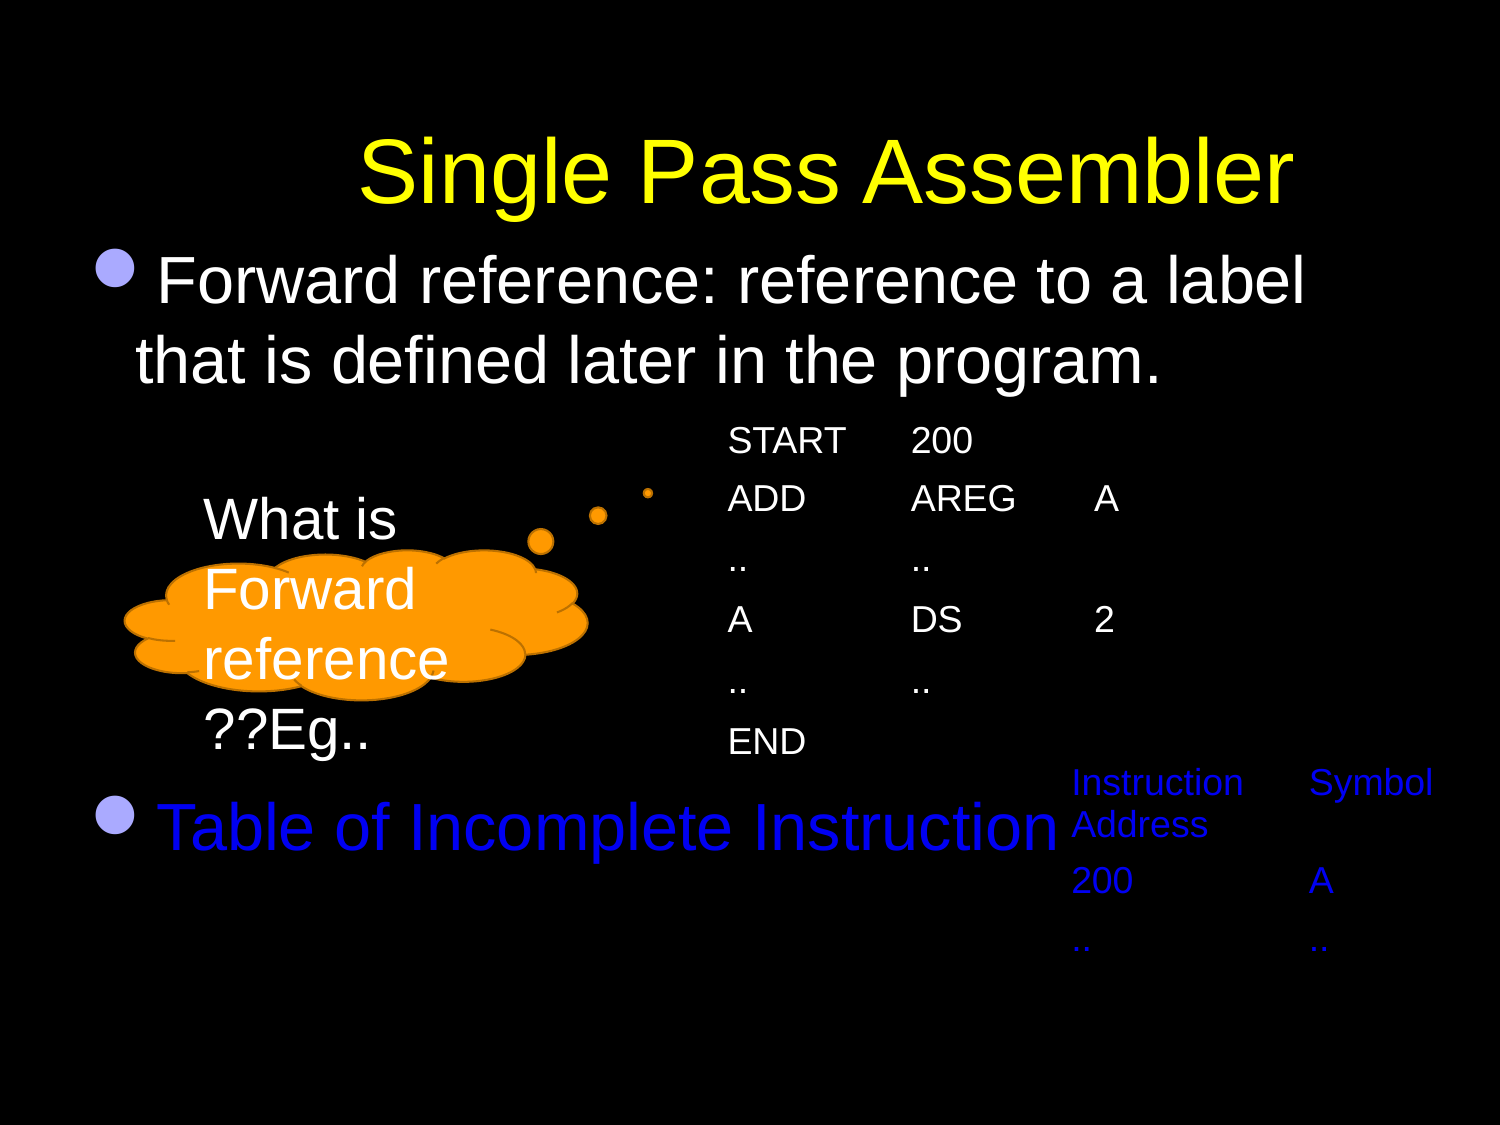

# Single Pass Assembler
Forward reference: reference to a label that is defined later in the program.

Table of Incomplete Instruction

| START | 200 |  |
| --- | --- | --- |
| ADD | AREG | A |
| .. | .. |  |
| A | DS | 2 |
| .. | .. |  |
| END |  |  |
What is Forward reference ??Eg..
| Instruction Address | Symbol |
| --- | --- |
| 200 | A |
| .. | .. |
|  |  |